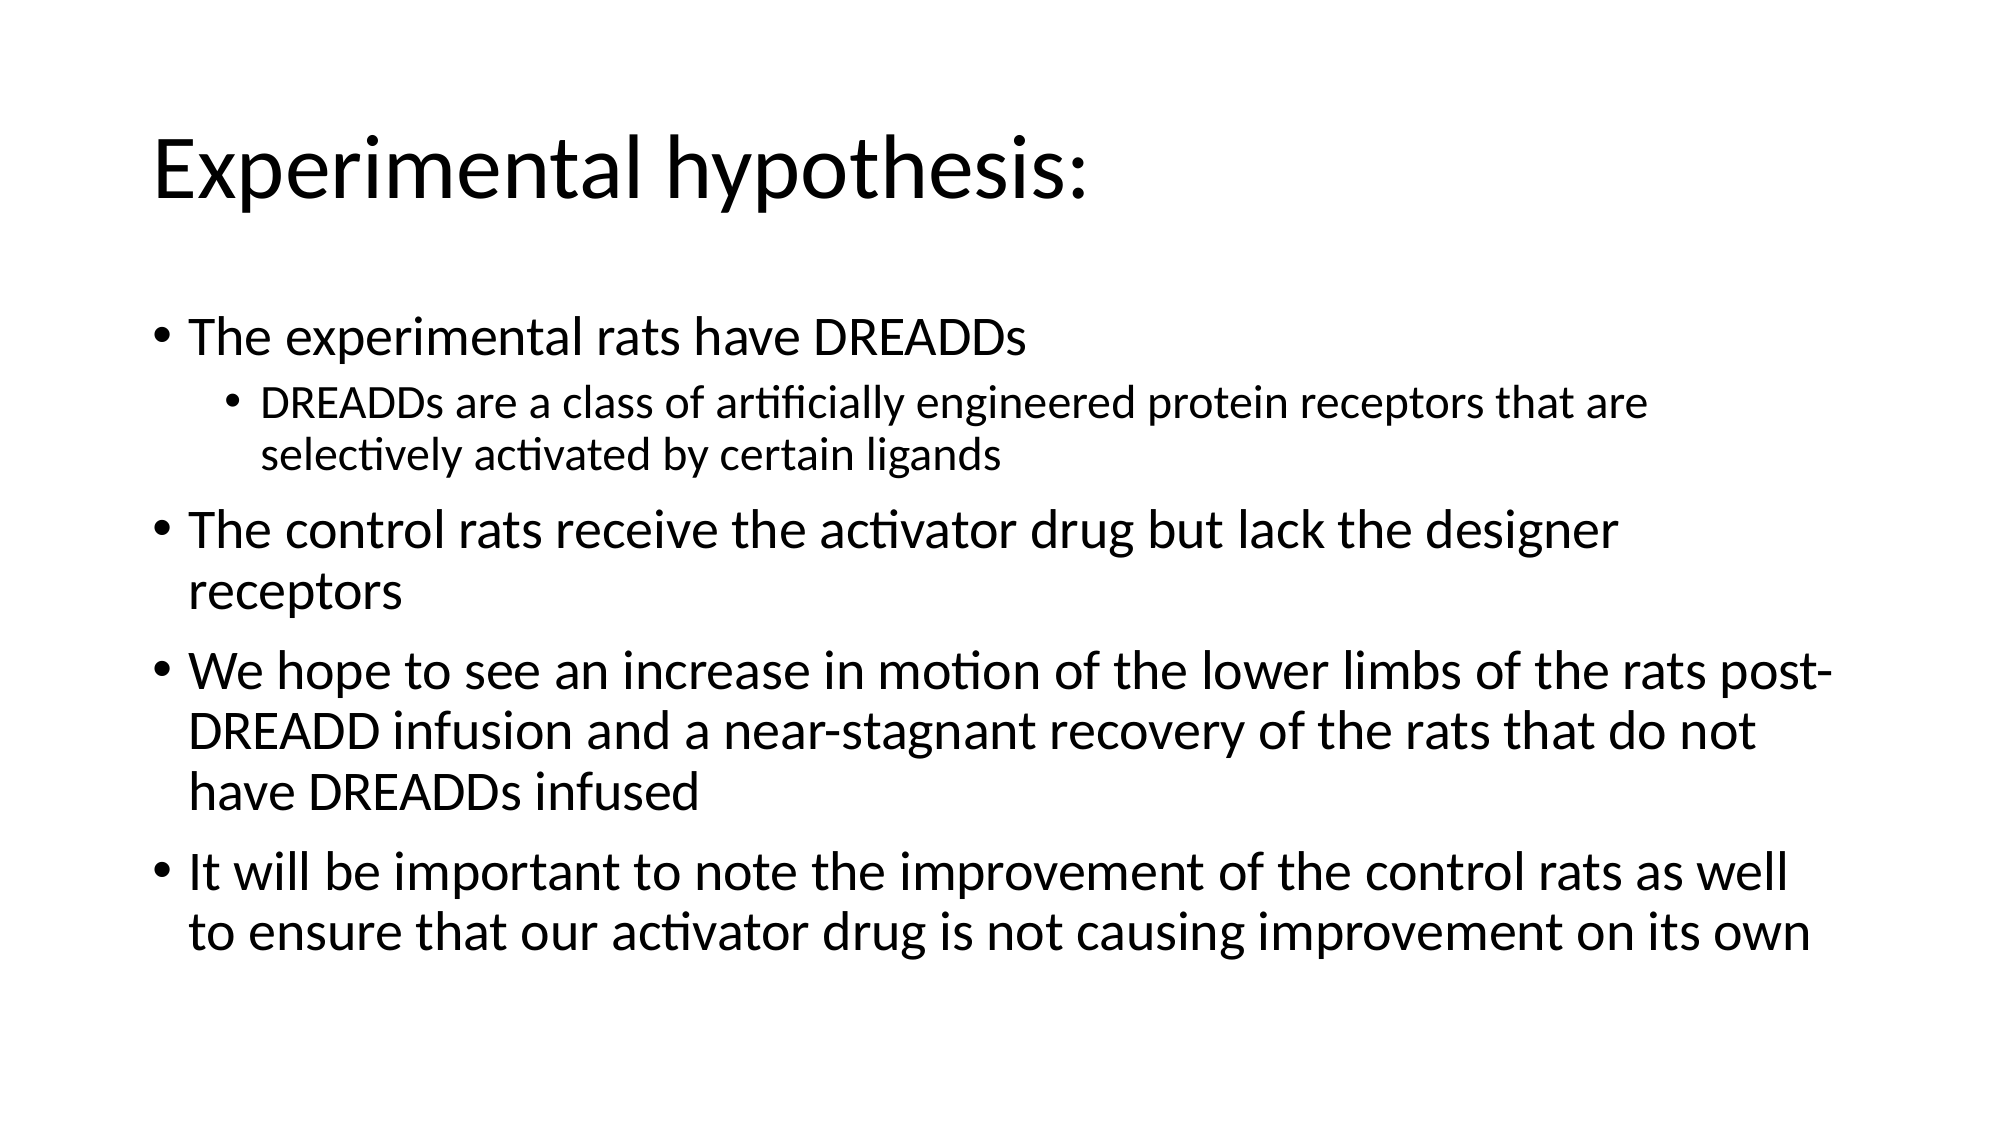

# Experimental hypothesis:
The experimental rats have DREADDs
DREADDs are a class of artificially engineered protein receptors that are selectively activated by certain ligands
The control rats receive the activator drug but lack the designer receptors
We hope to see an increase in motion of the lower limbs of the rats post-DREADD infusion and a near-stagnant recovery of the rats that do not have DREADDs infused
It will be important to note the improvement of the control rats as well to ensure that our activator drug is not causing improvement on its own